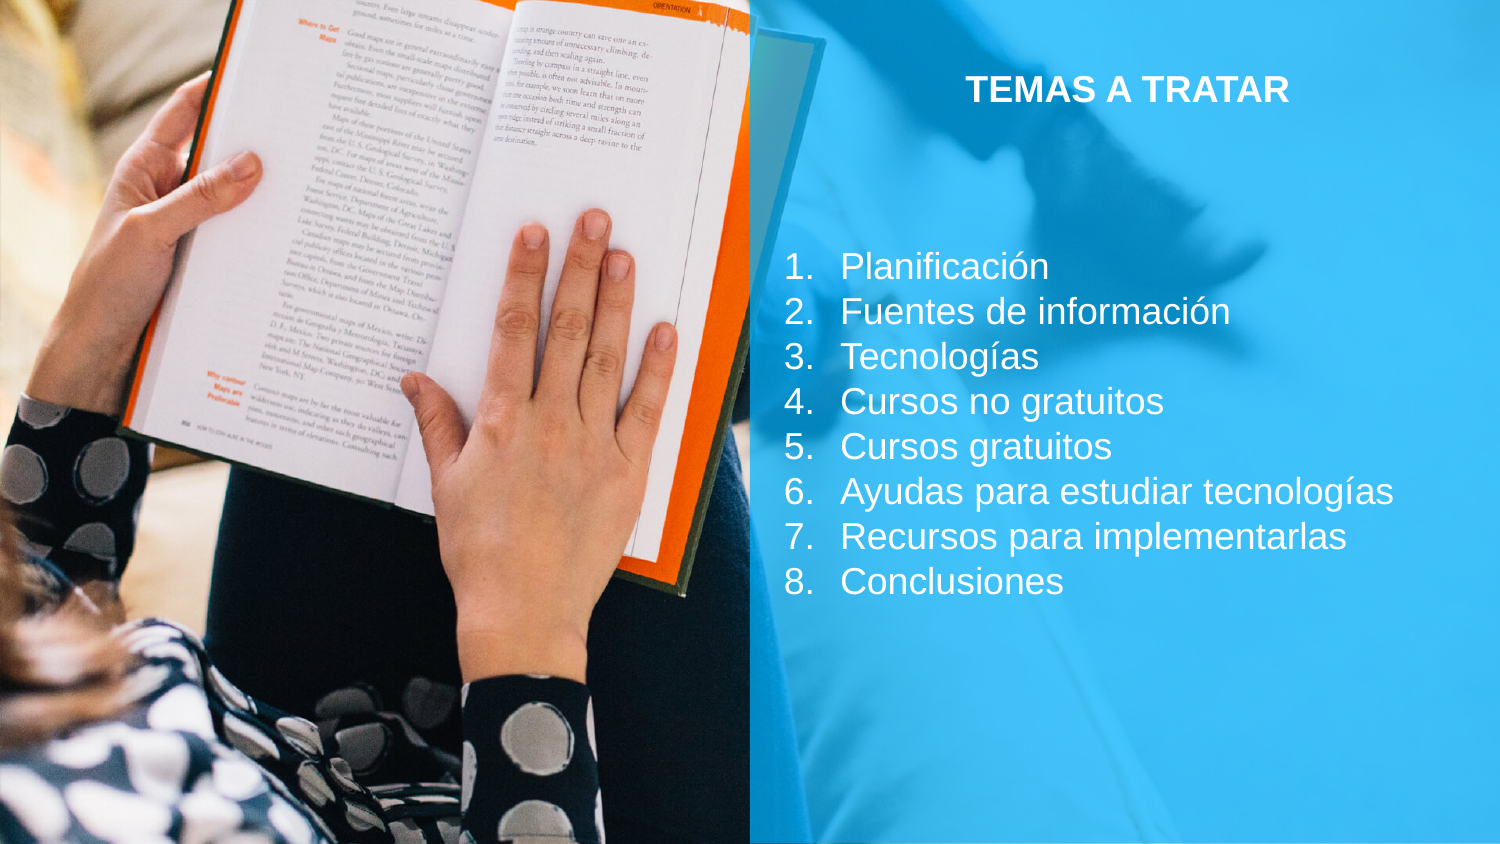

# TEMAS A TRATAR
Planificación
Fuentes de información
Tecnologías
Cursos no gratuitos
Cursos gratuitos
Ayudas para estudiar tecnologías
Recursos para implementarlas
Conclusiones